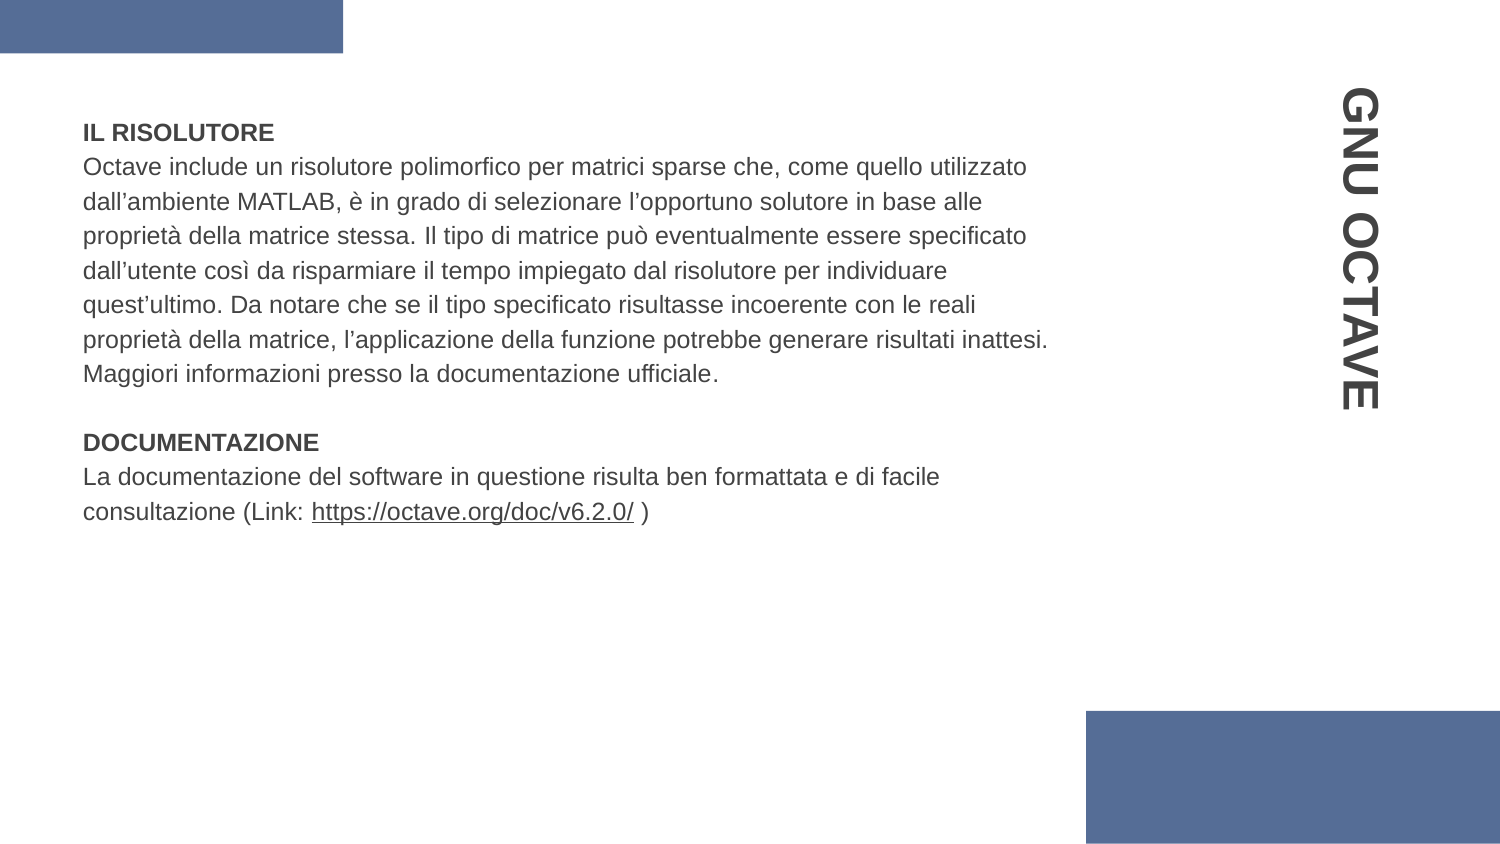

IL RISOLUTORE
Octave include un risolutore polimorfico per matrici sparse che, come quello utilizzato dall’ambiente MATLAB, è in grado di selezionare l’opportuno solutore in base alle proprietà della matrice stessa. Il tipo di matrice può eventualmente essere specificato dall’utente così da risparmiare il tempo impiegato dal risolutore per individuare quest’ultimo. Da notare che se il tipo specificato risultasse incoerente con le reali proprietà della matrice, l’applicazione della funzione potrebbe generare risultati inattesi. Maggiori informazioni presso la documentazione ufficiale.

DOCUMENTAZIONE
La documentazione del software in questione risulta ben formattata e di facile consultazione (Link: https://octave.org/doc/v6.2.0/ )
# GNU OCTAVE